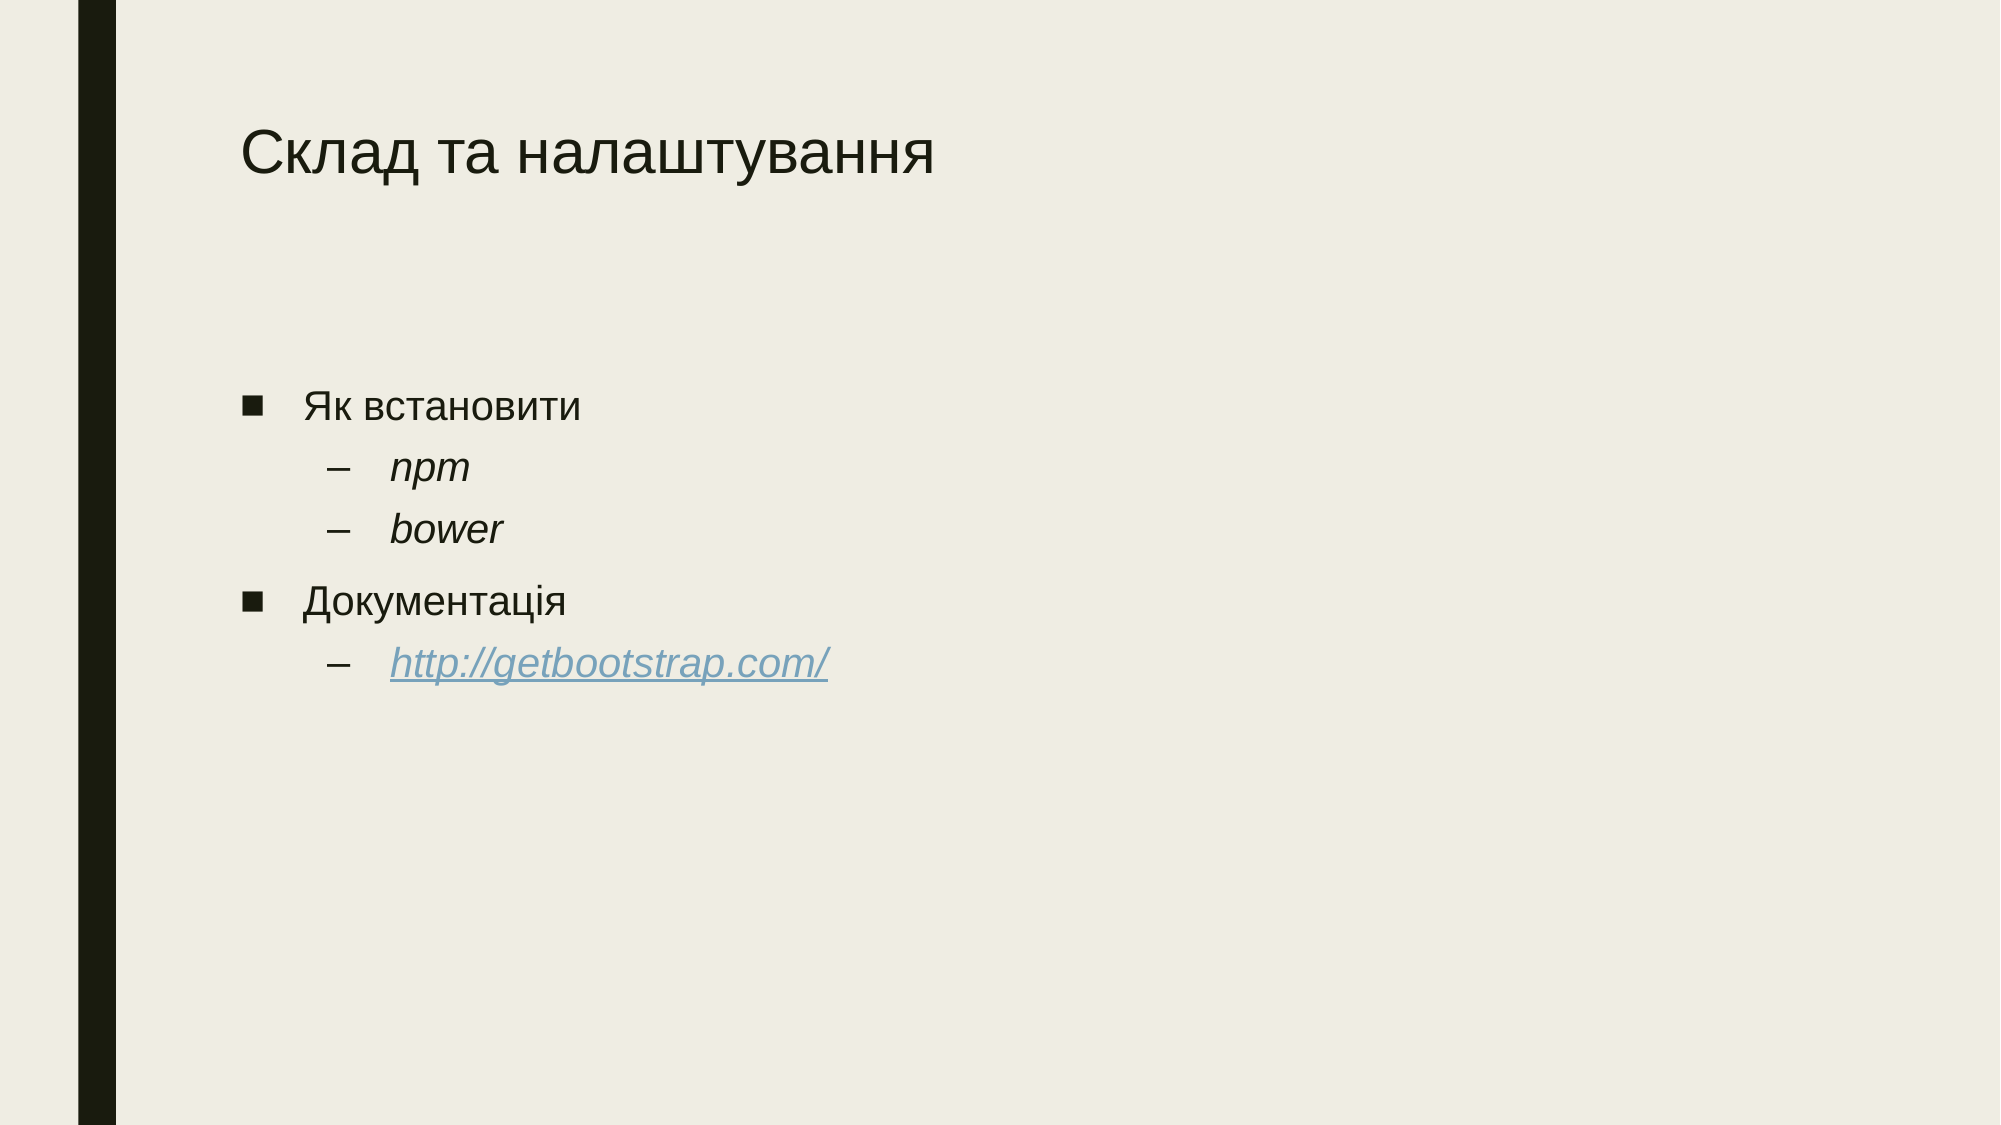

# Склад та налаштування
Як встановити
npm
bower
Документація
http://getbootstrap.com/